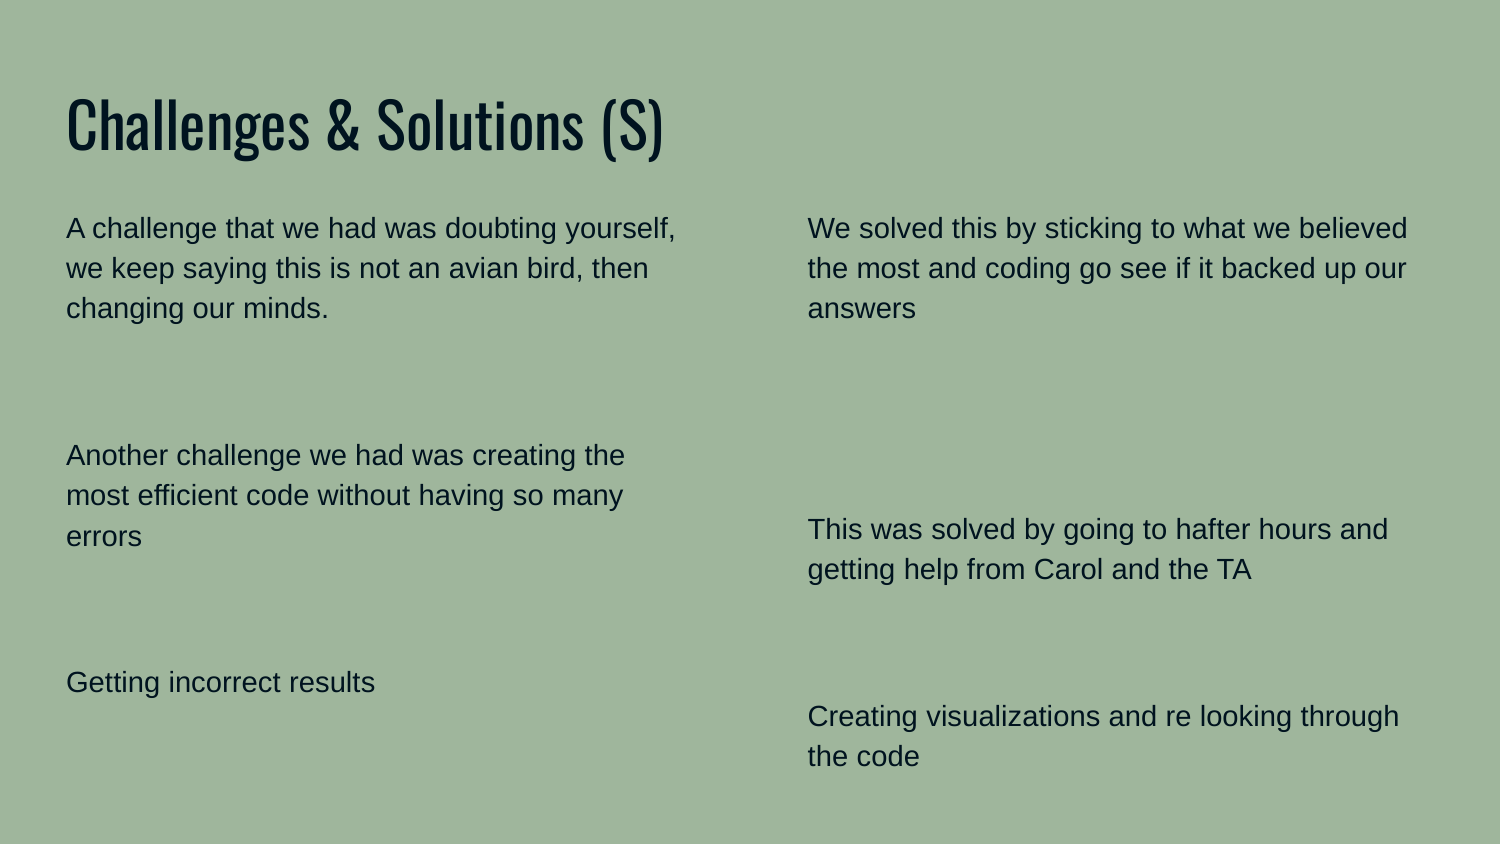

# Challenges & Solutions (S)
A challenge that we had was doubting yourself, we keep saying this is not an avian bird, then changing our minds.

Another challenge we had was creating the most efficient code without having so many errors

Getting incorrect results
We solved this by sticking to what we believed the most and coding go see if it backed up our answers

This was solved by going to hafter hours and getting help from Carol and the TA

Creating visualizations and re looking through the code